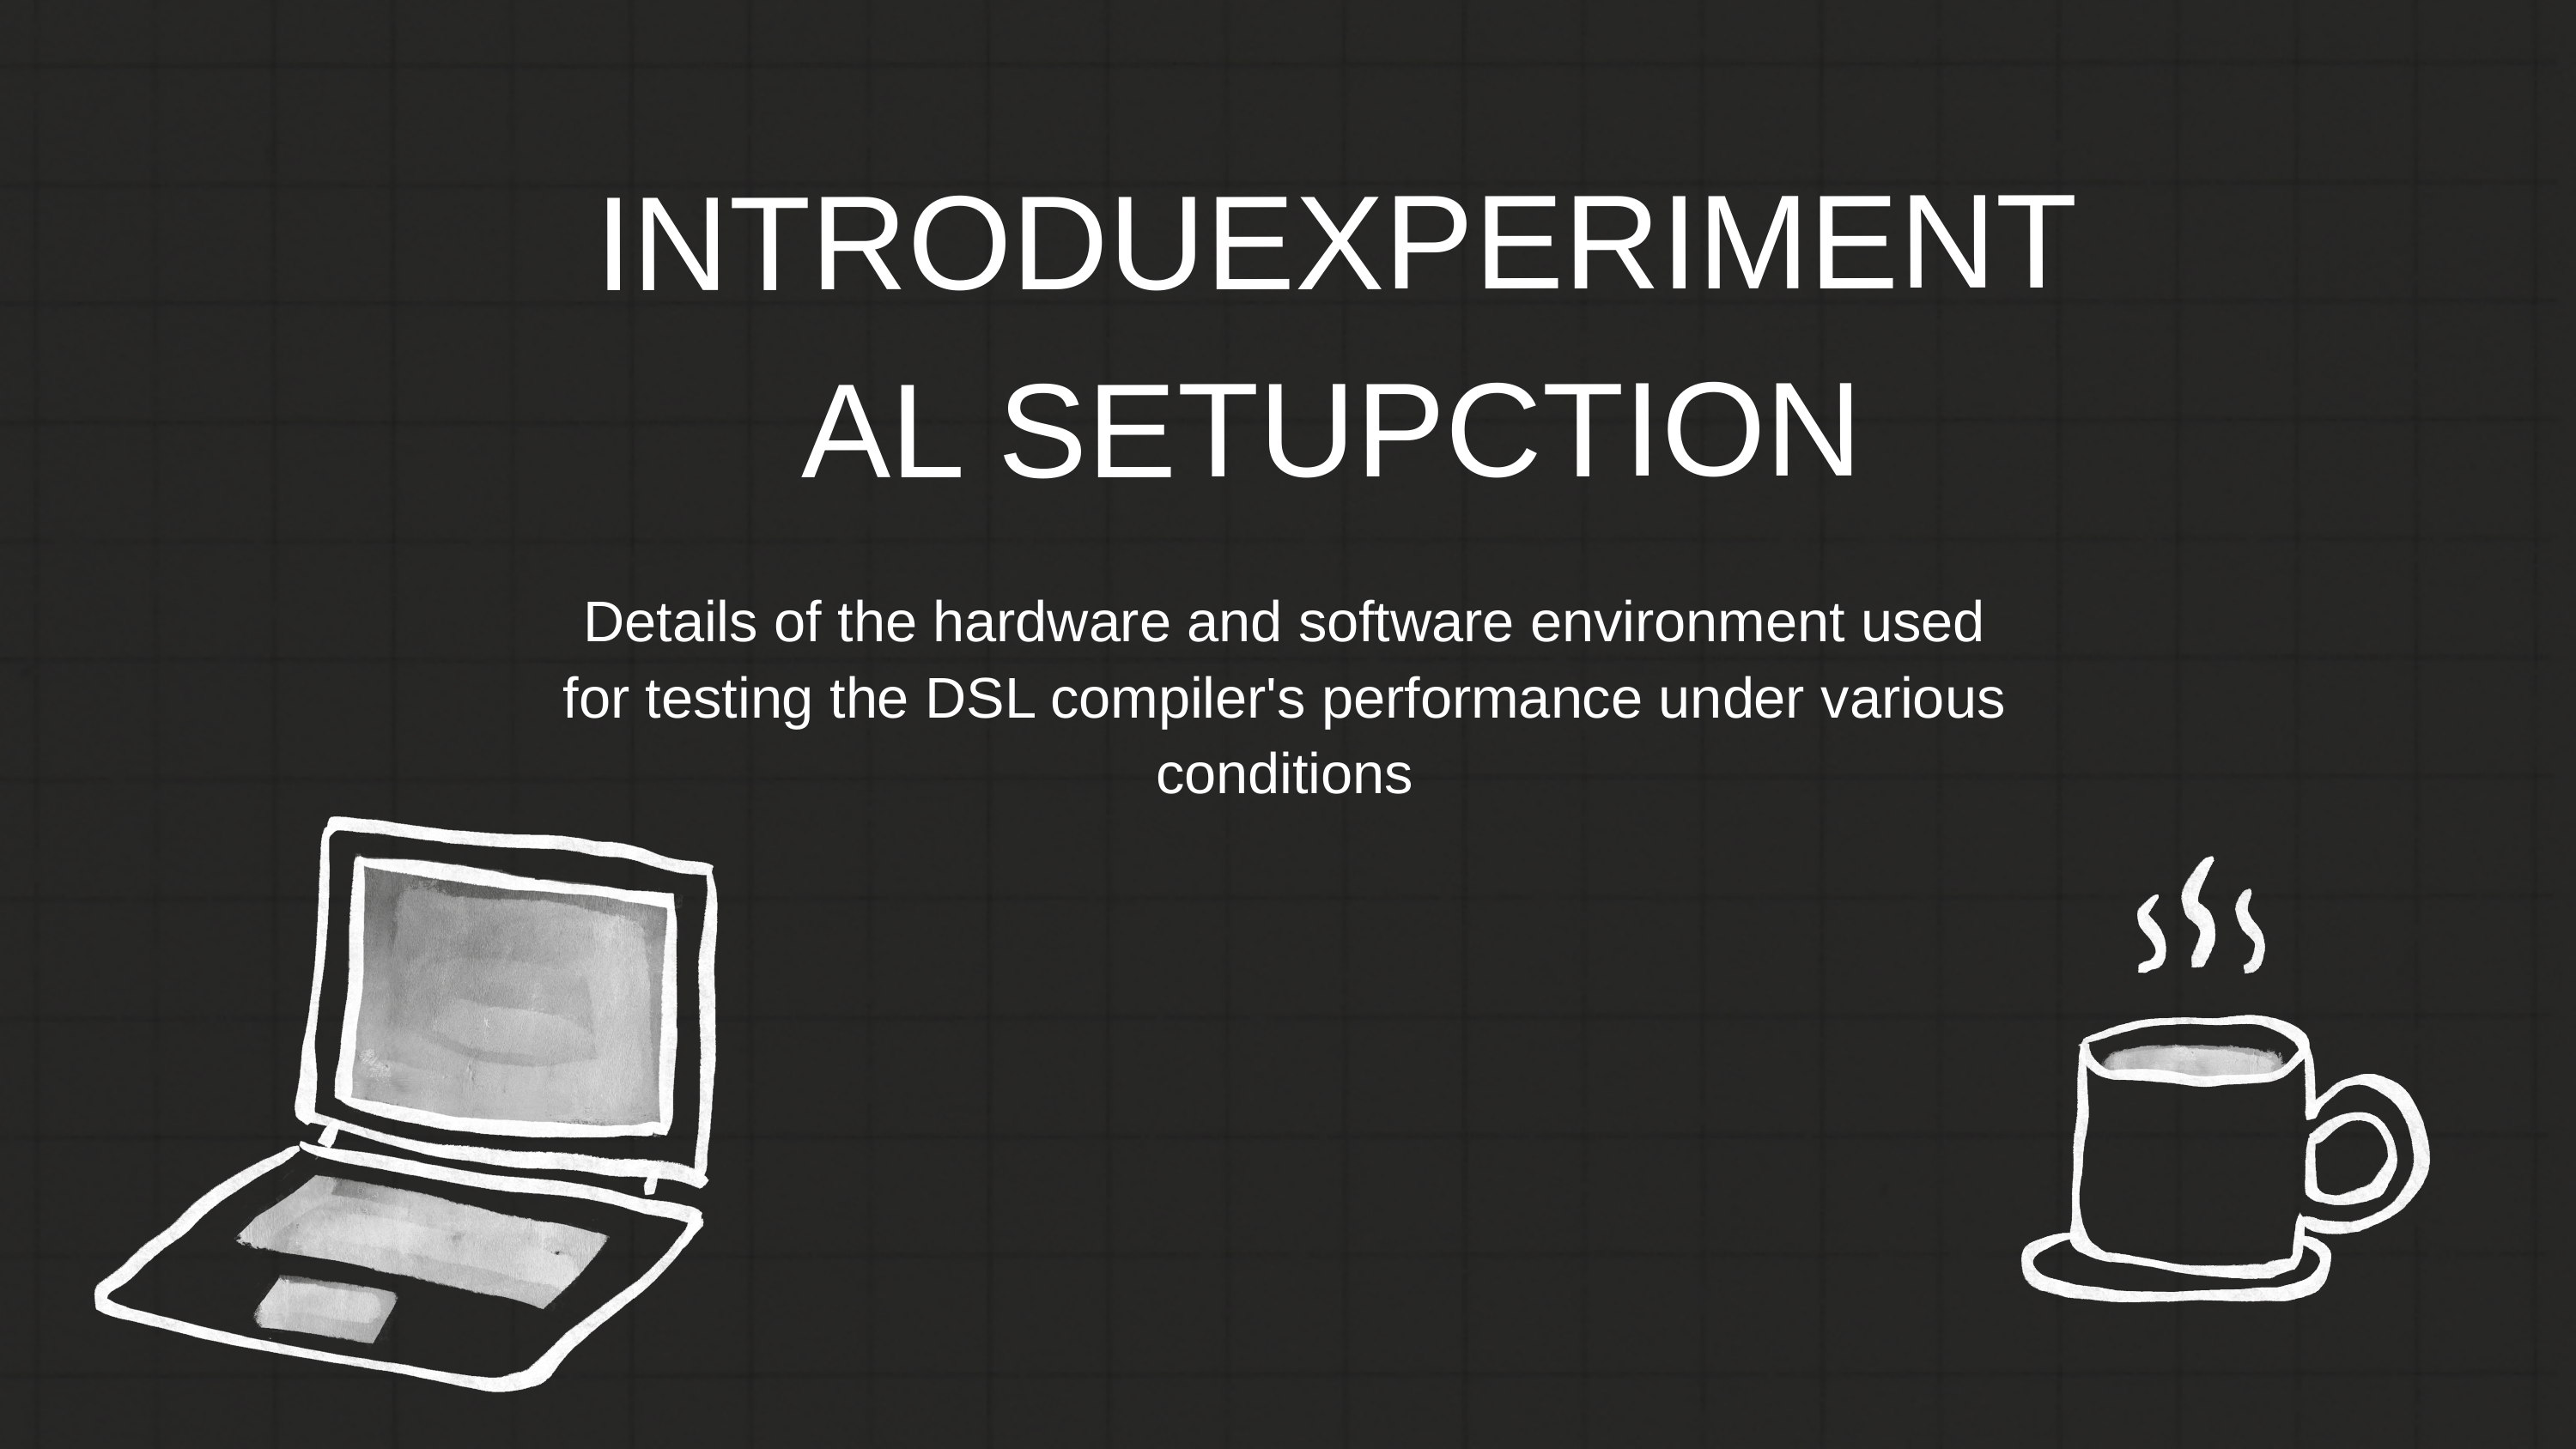

INTRODUEXPERIMENTAL SETUPCTION
Details of the hardware and software environment used for testing the DSL compiler's performance under various conditions